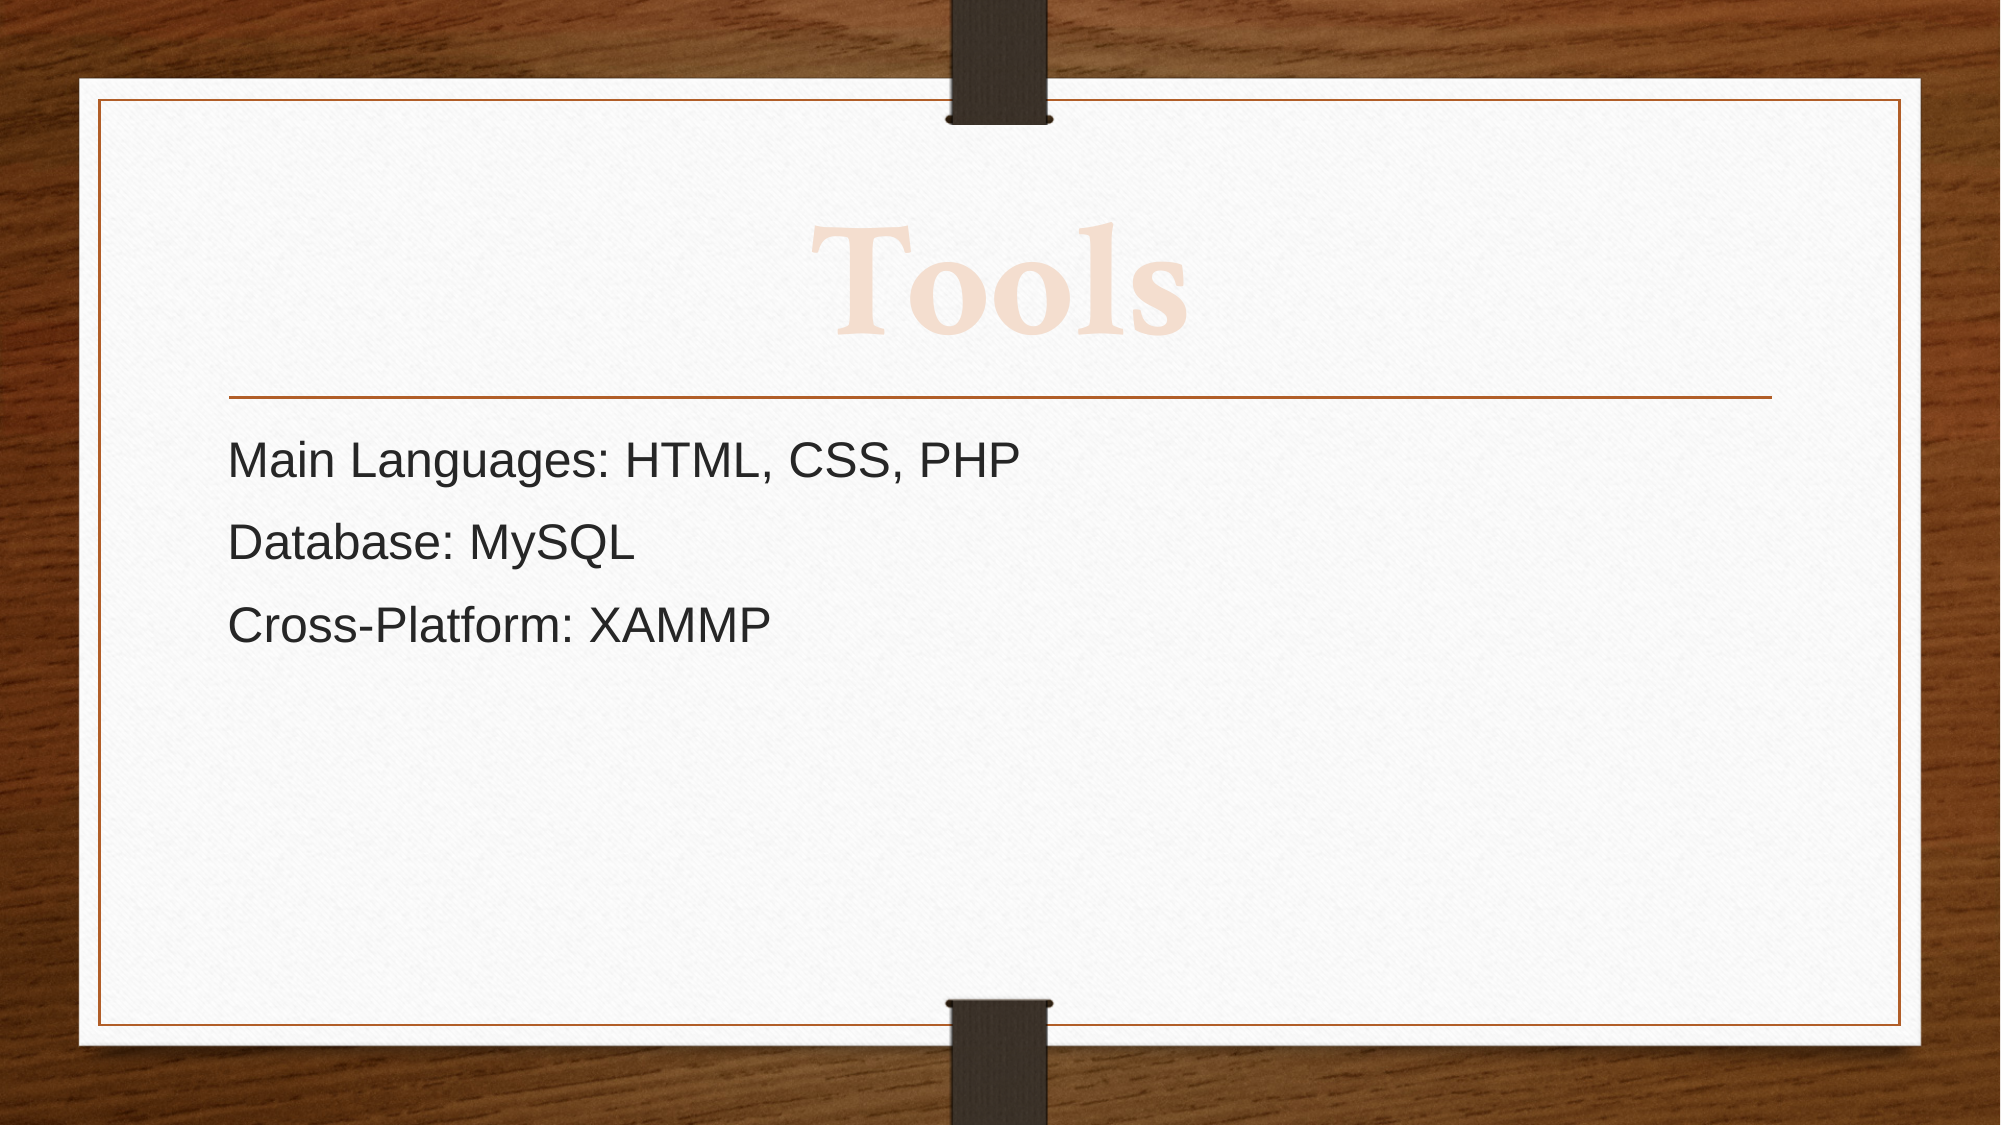

# Tools
Main Languages: HTML, CSS, PHP
Database: MySQL
Cross-Platform: XAMMP